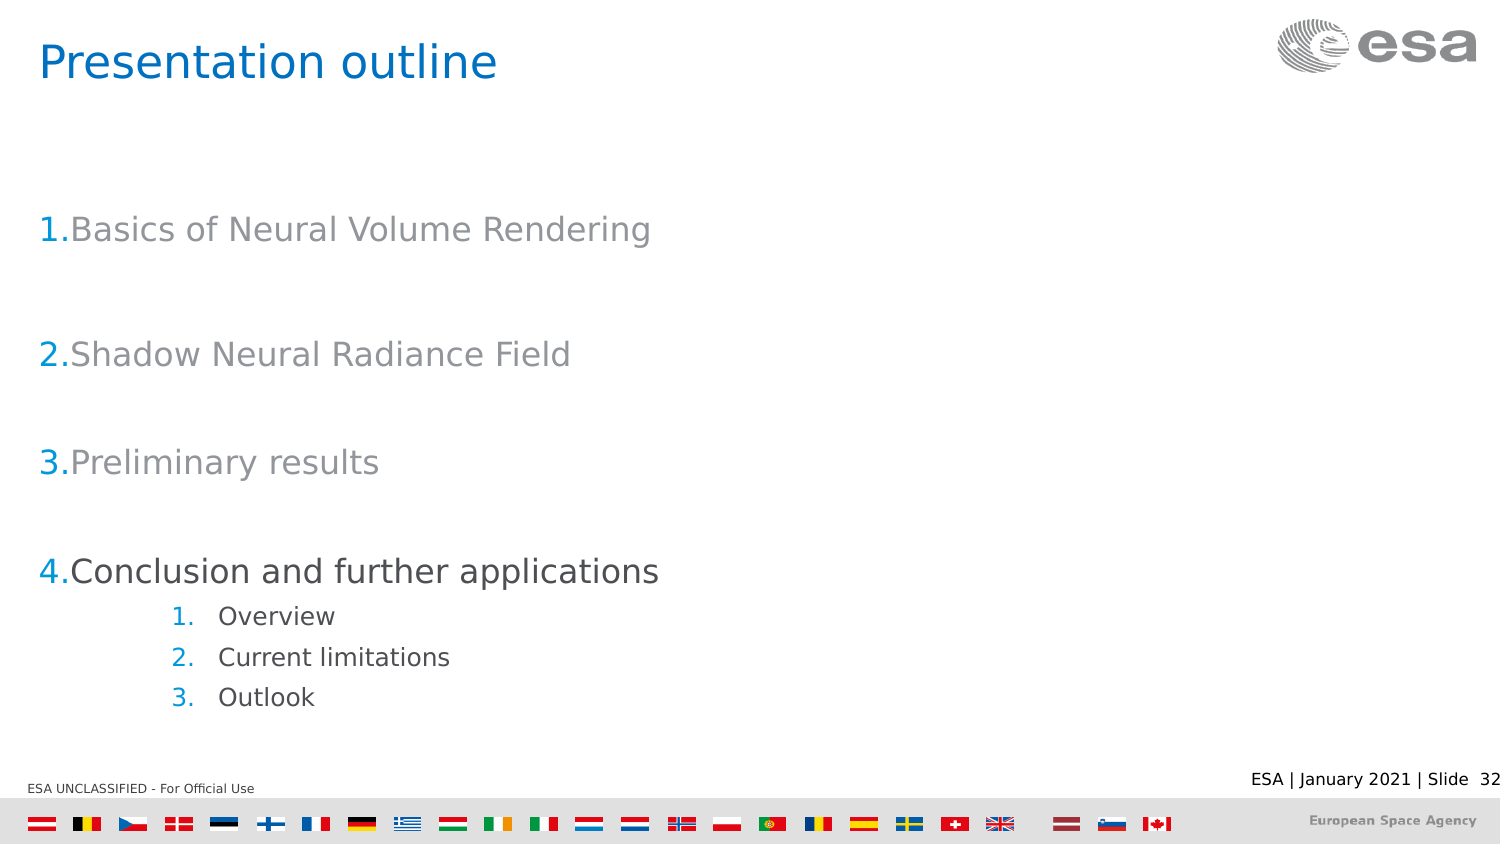

# Presentation outline
Basics of Neural Volume Rendering

Shadow Neural Radiance Field

Preliminary results

Conclusion and further applications
Overview
Current limitations
Outlook